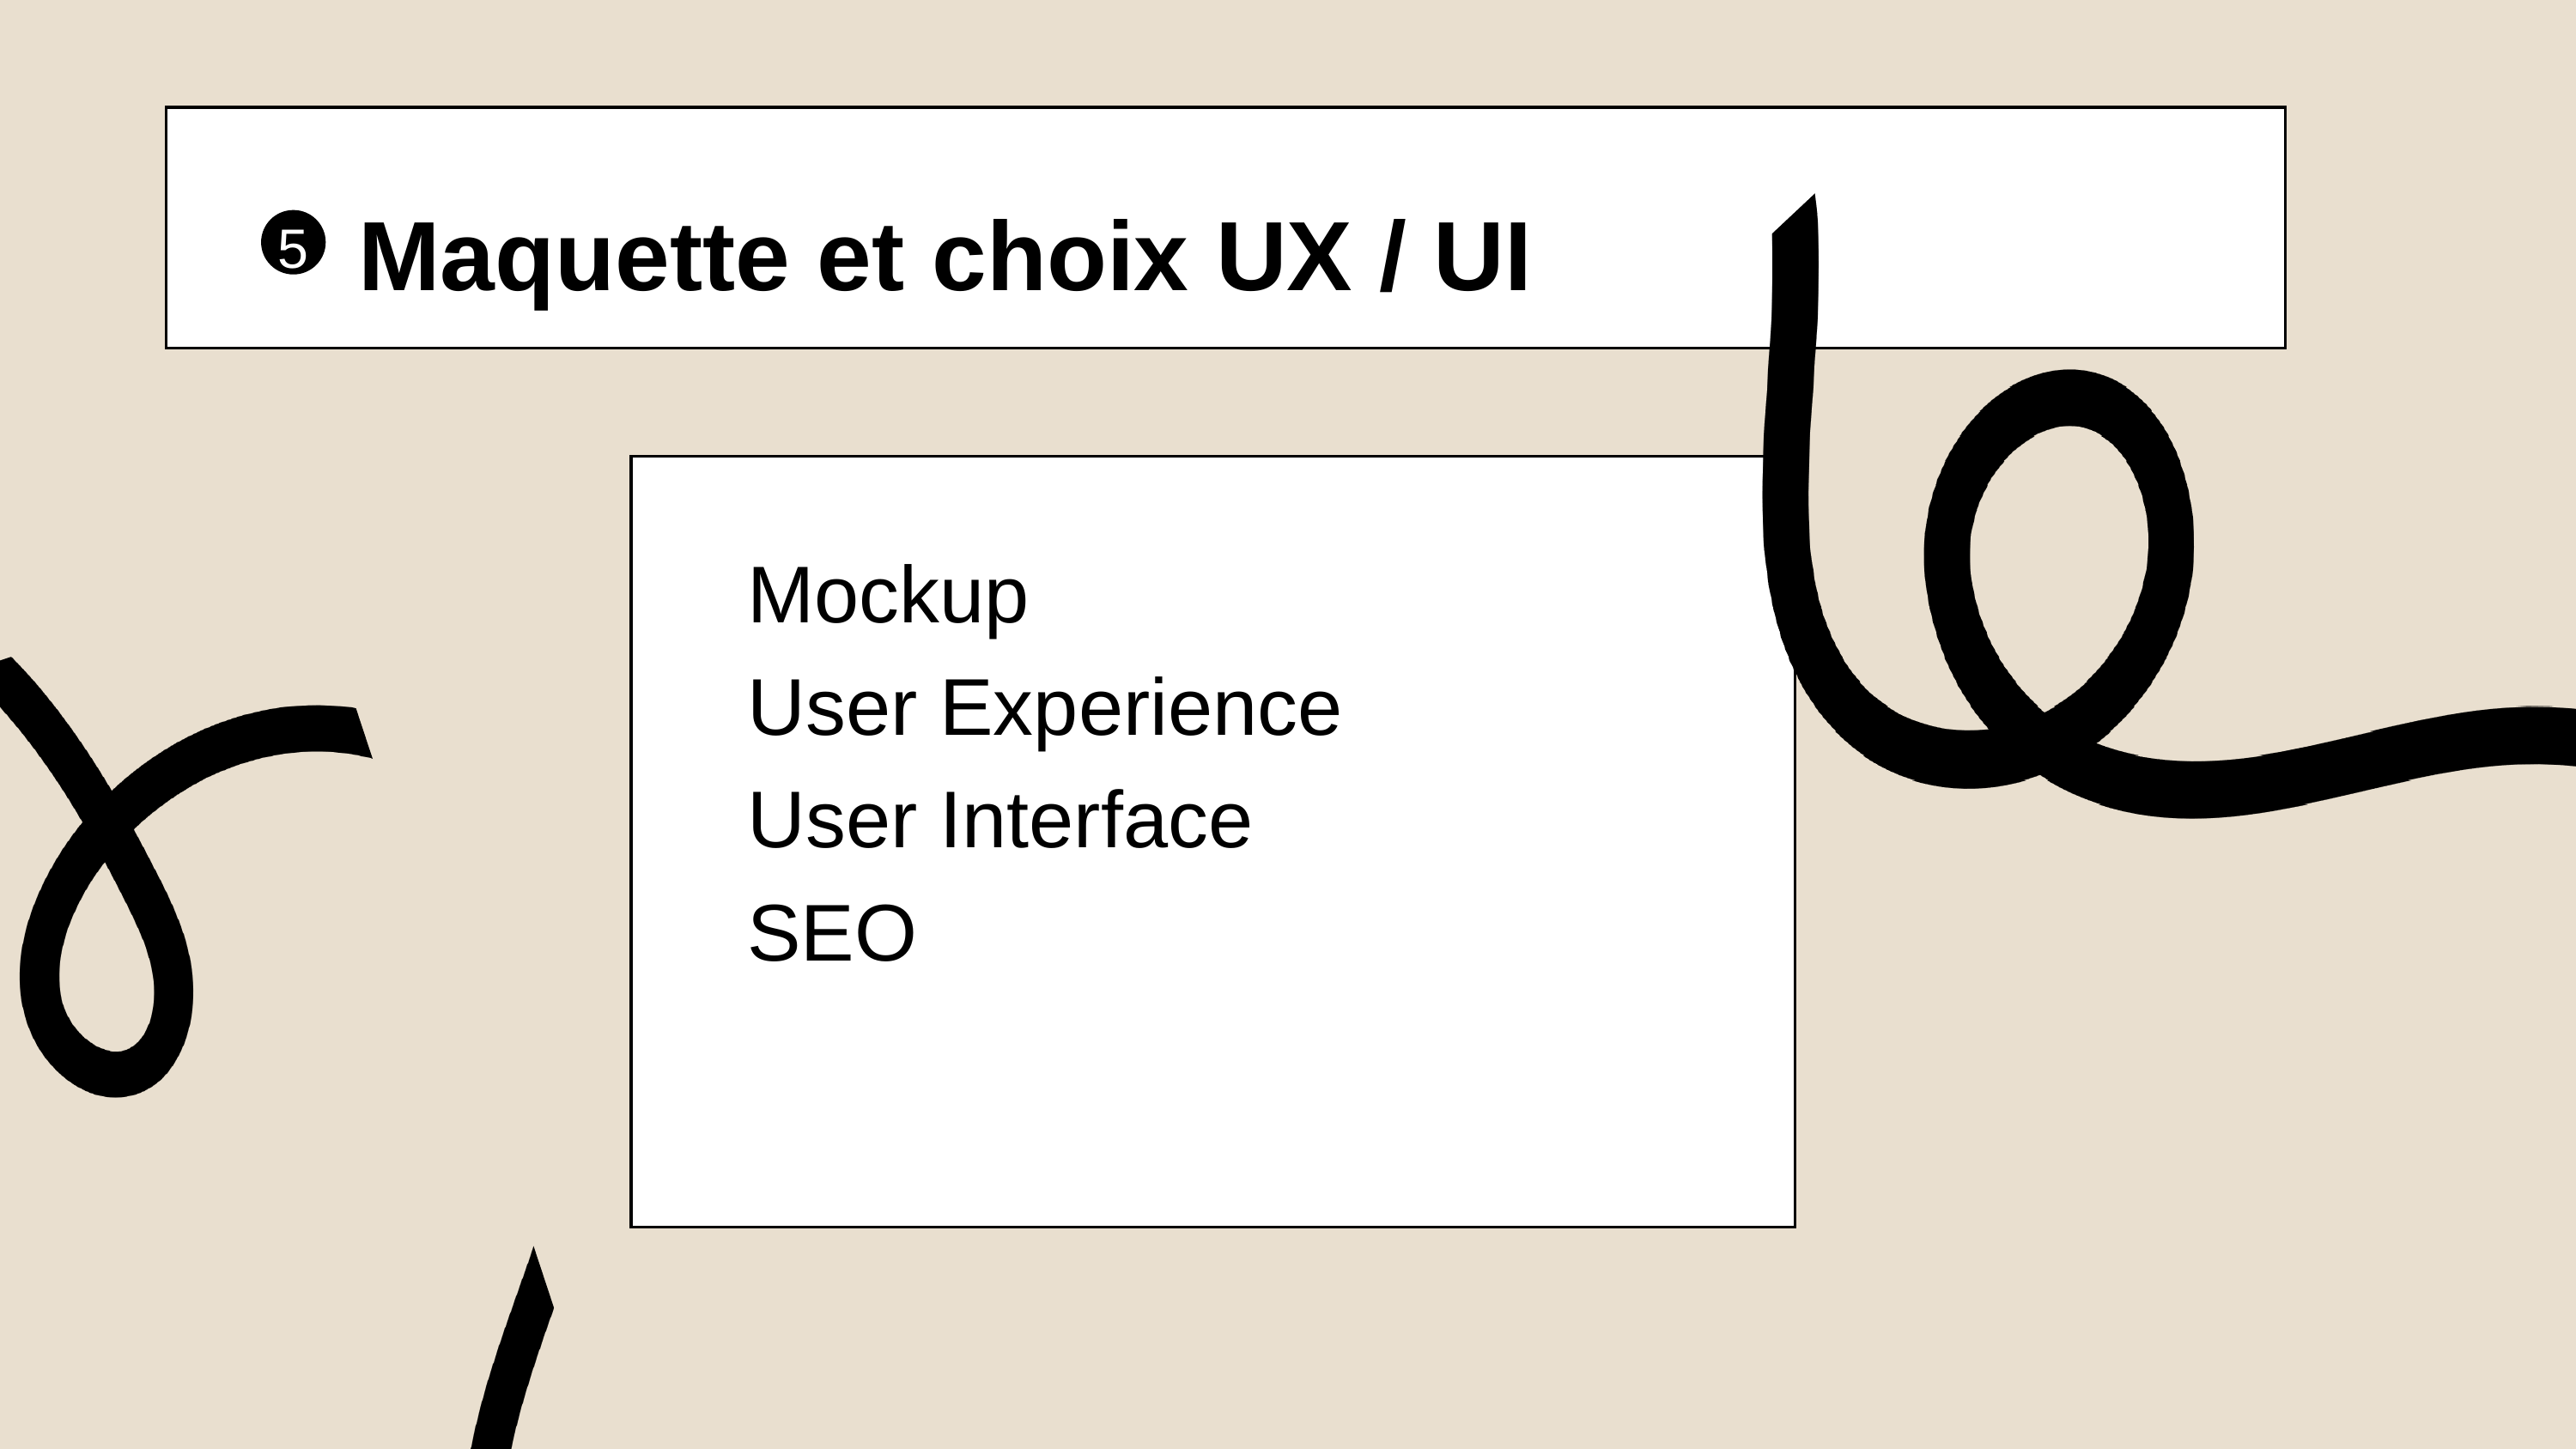

Maquette et choix UX / UI

5

Mockup
User Experience
User Interface
SEO